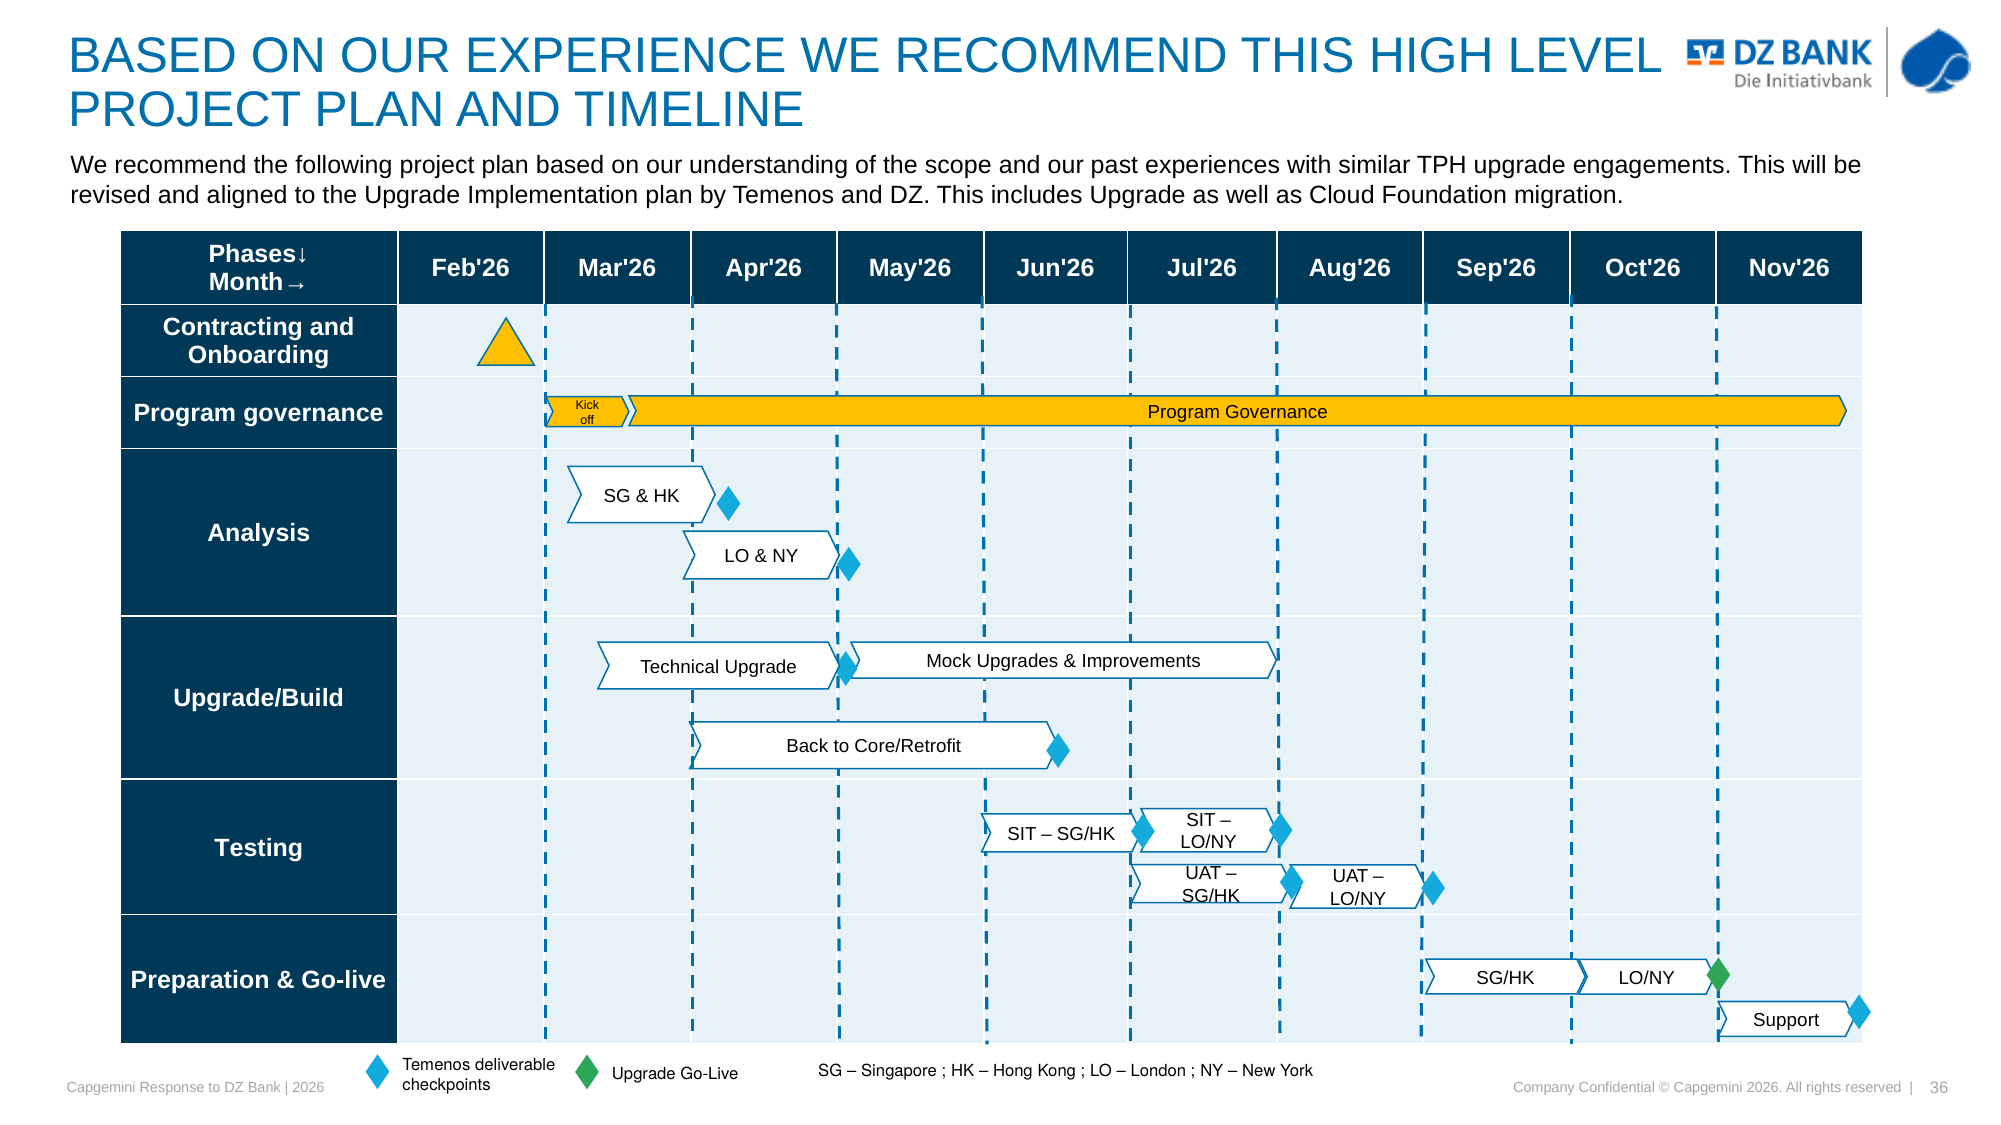

# BASED ON OUR EXPERIENCE WE RECOMMEND THIS HIGH LEVEL PROJECT PLAN AND TIMELINE
We recommend the following project plan based on our understanding of the scope and our past experiences with similar TPH upgrade engagements. This will be revised and aligned to the Upgrade Implementation plan by Temenos and DZ. This includes Upgrade as well as Cloud Foundation migration.
| Phases↓ Month→ | Feb'26 | Mar'26 | Apr'26 | May'26 | Jun'26 | Jul'26 | Aug'26 | Sep'26 | Oct'26 | Nov'26 |
| --- | --- | --- | --- | --- | --- | --- | --- | --- | --- | --- |
| Contracting and Onboarding |  |  |  |  |  |  |  |  |  |  |
| Program governance |  |  |  |  |  |  |  |  |  |  |
| Analysis |  |  |  |  |  |  |  |  |  |  |
| Upgrade/Build |  |  |  |  |  |  |  |  |  |  |
| Testing |  |  |  |  |  |  |  |  |  |  |
| Preparation & Go-live |  |  |  |  |  |  |  |  |  |  |

Program Governance
Kick off
SG & HK

LO & NY

Technical Upgrade
Mock Upgrades & Improvements

Back to Core/Retrofit

SIT – LO/NY

SIT – SG/HK

UAT – SG/HK
UAT – LO/NY

LO/NY

Support
SG/HK
Temenos deliverable
checkpoints

SG – Singapore ; HK – Hong Kong ; LO – London ; NY – New York

Upgrade Go-Live